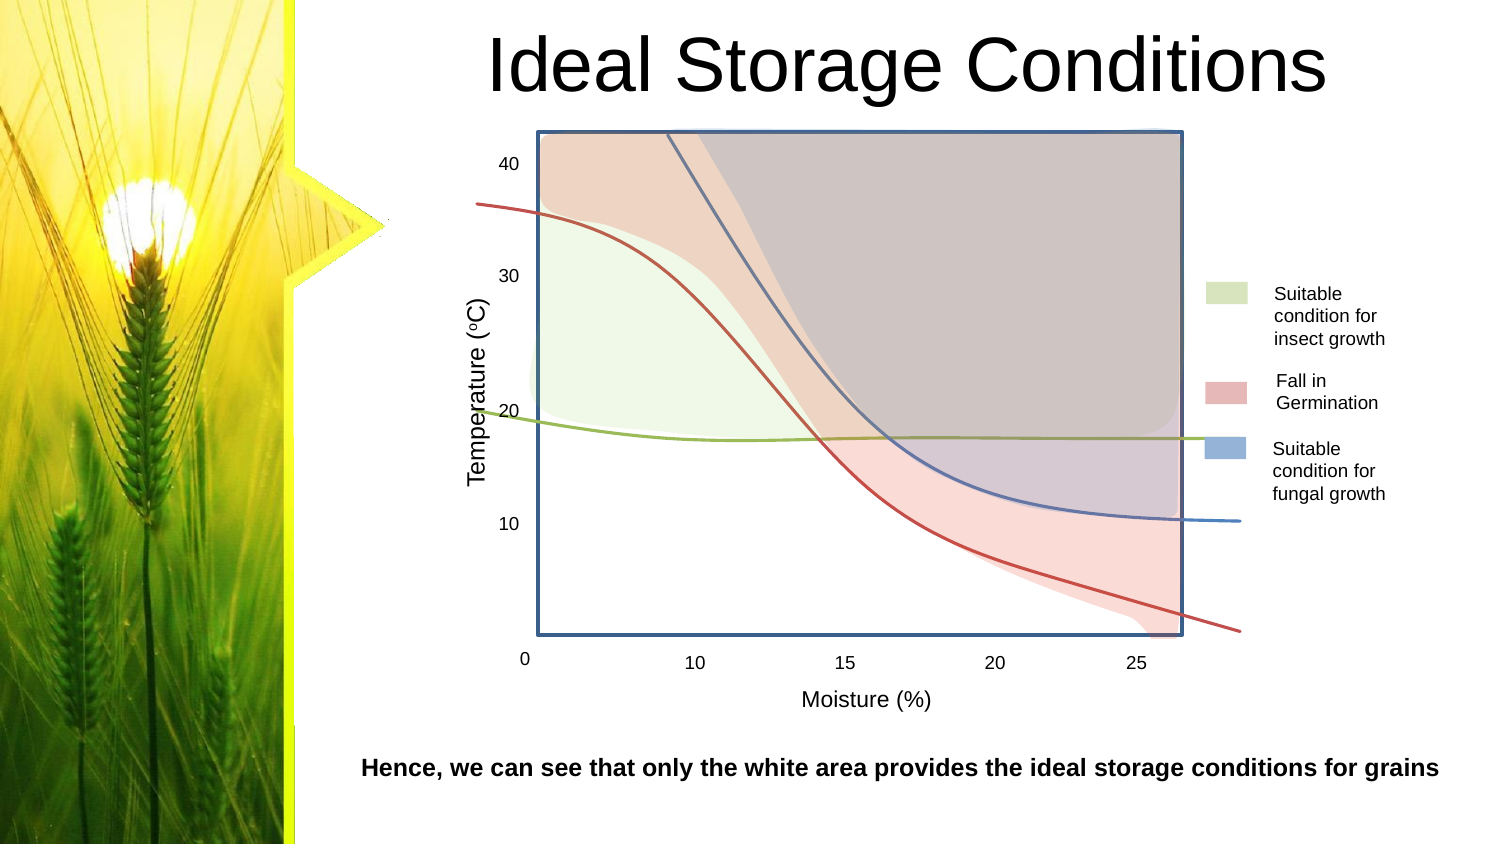

# Ideal Storage Conditions

### Chart

| Category | column3 | X-Values | Column1 |
|---|---|---|---|
40

30

20

10

 0
Suitable condition for insect growth

Temperature (oC)
Fall in Germination

Suitable condition for fungal growth

	10	15	20                       25
Moisture (%)
Hence, we can see that only the white area provides the ideal storage conditions for grains